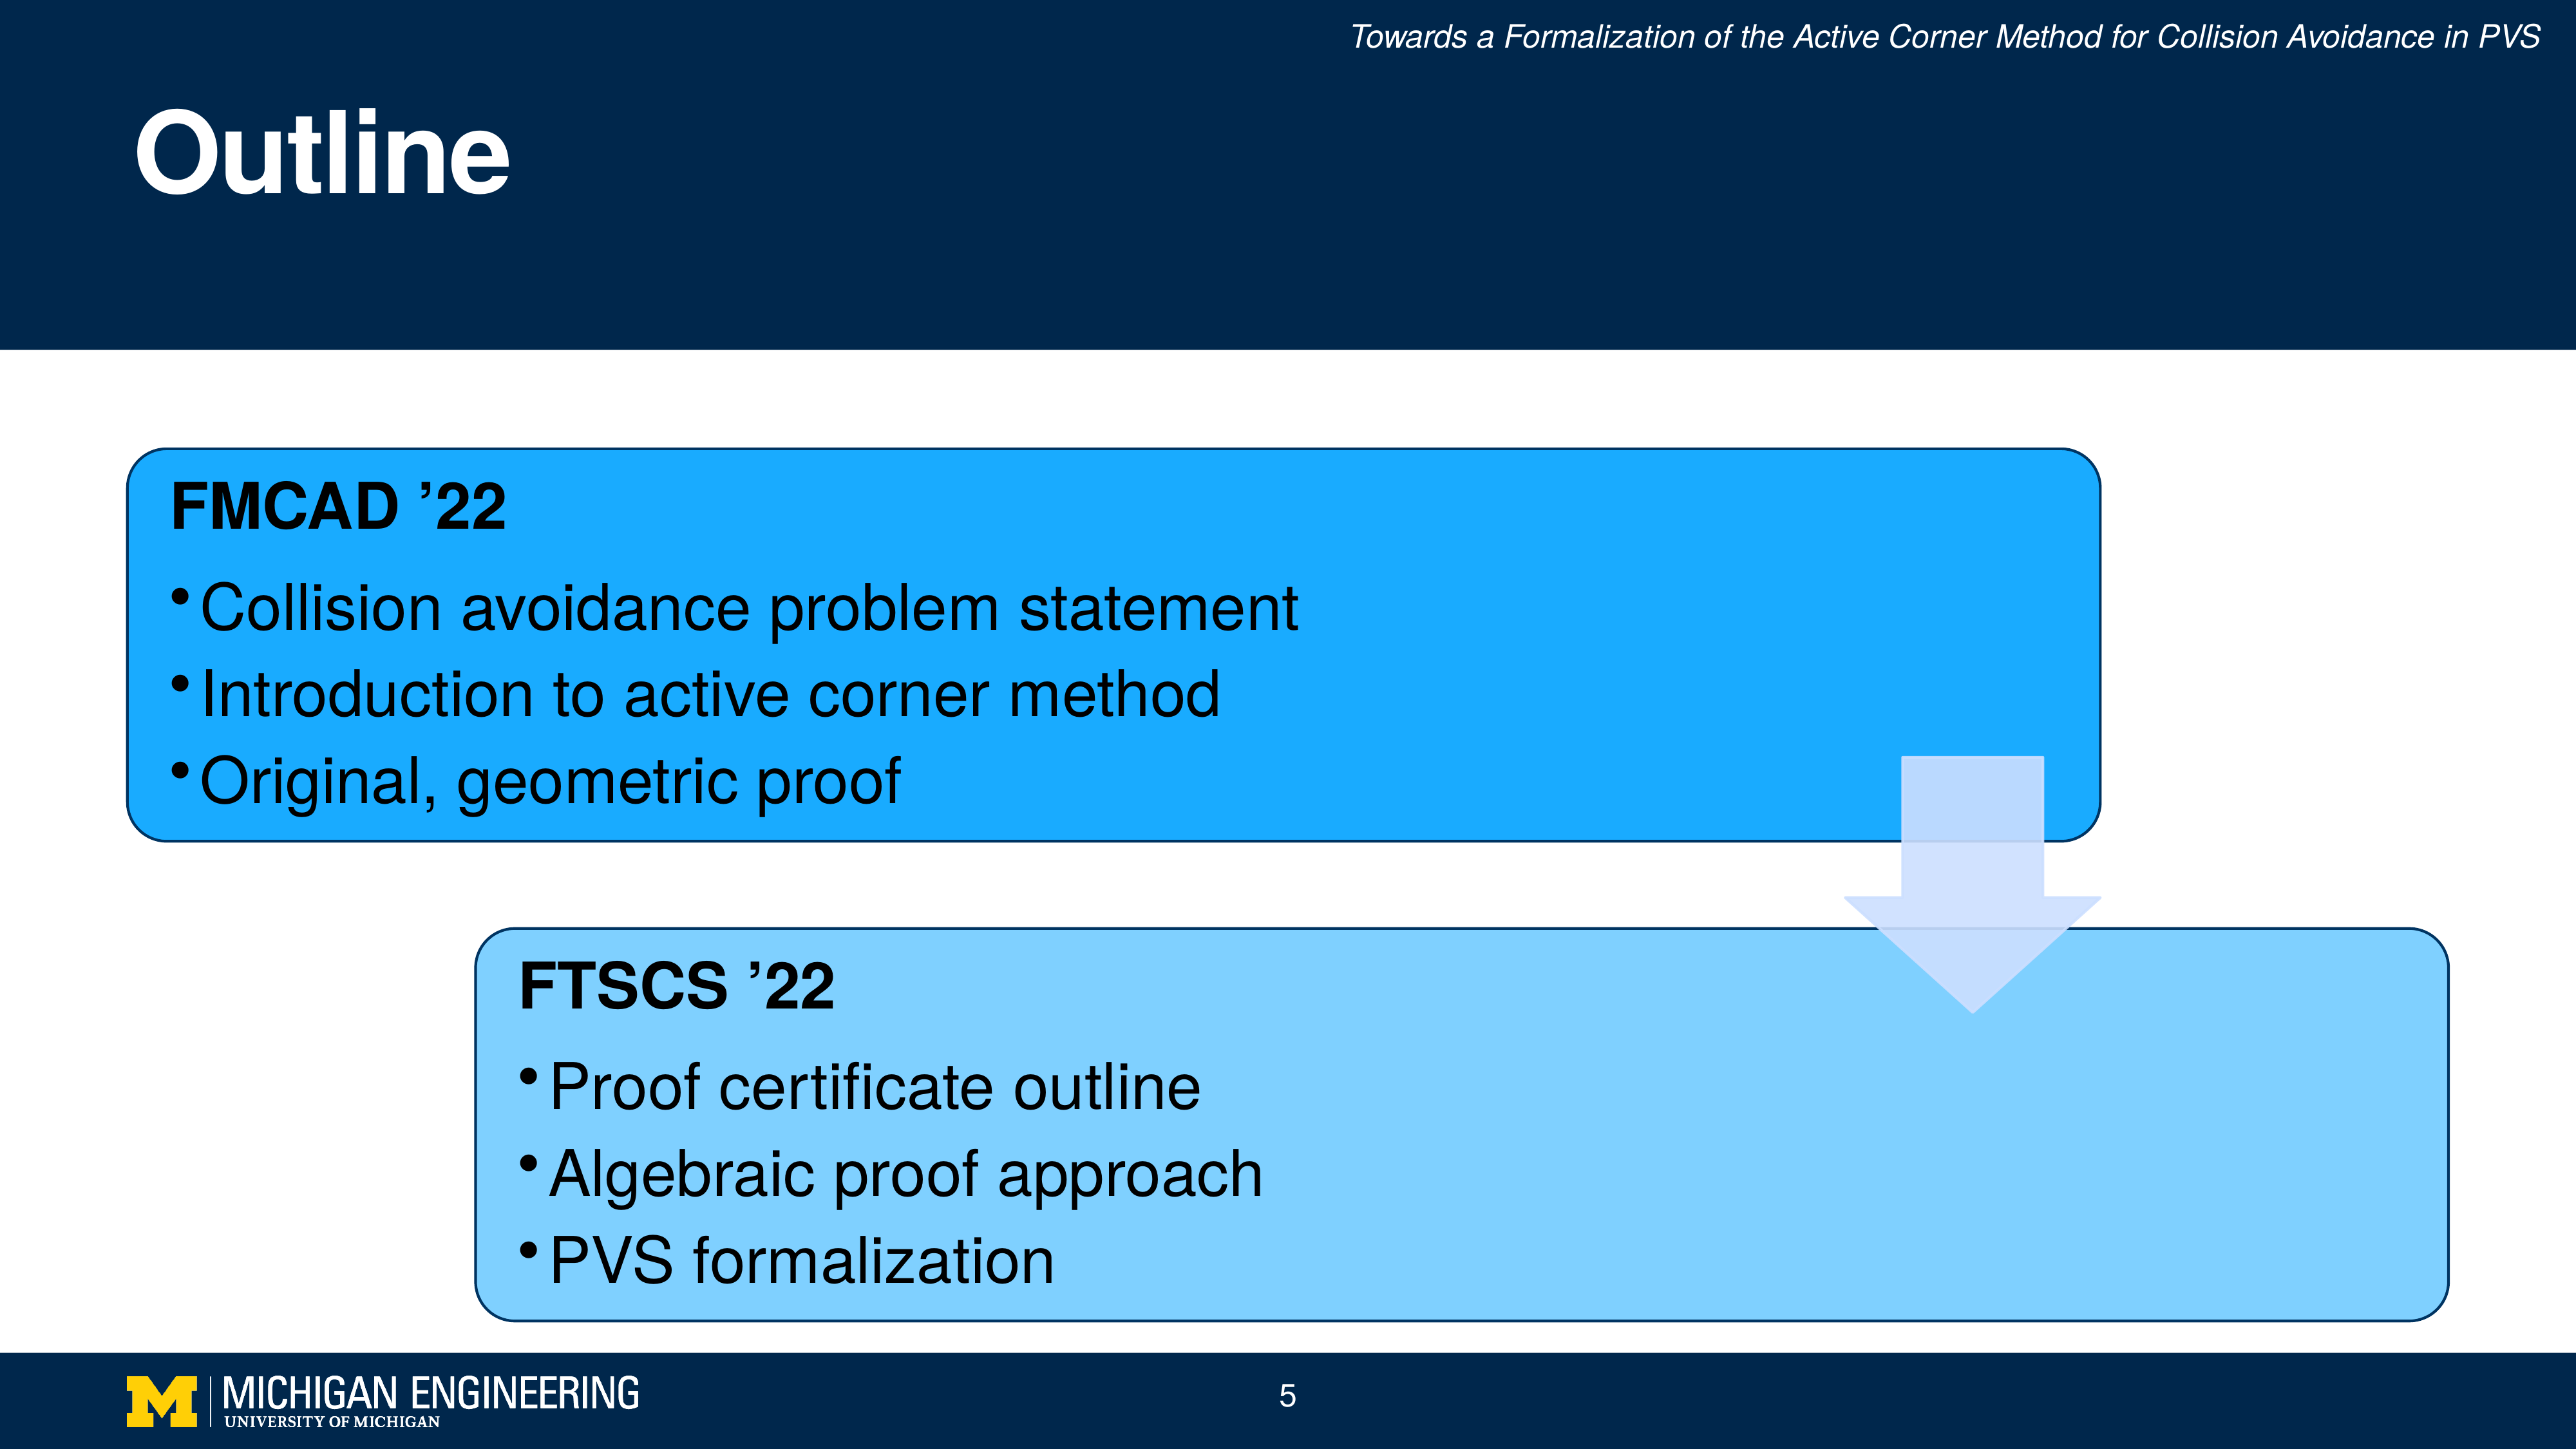

Towards a Formalization of the Active Corner Method for Collision Avoidance in PVS
# Outline

FMCAD ’22
Collision avoidance problem statement
Introduction to active corner method
Original, geometric proof
FTSCS ’22
Proof certificate outline
Algebraic proof approach
PVS formalization

5